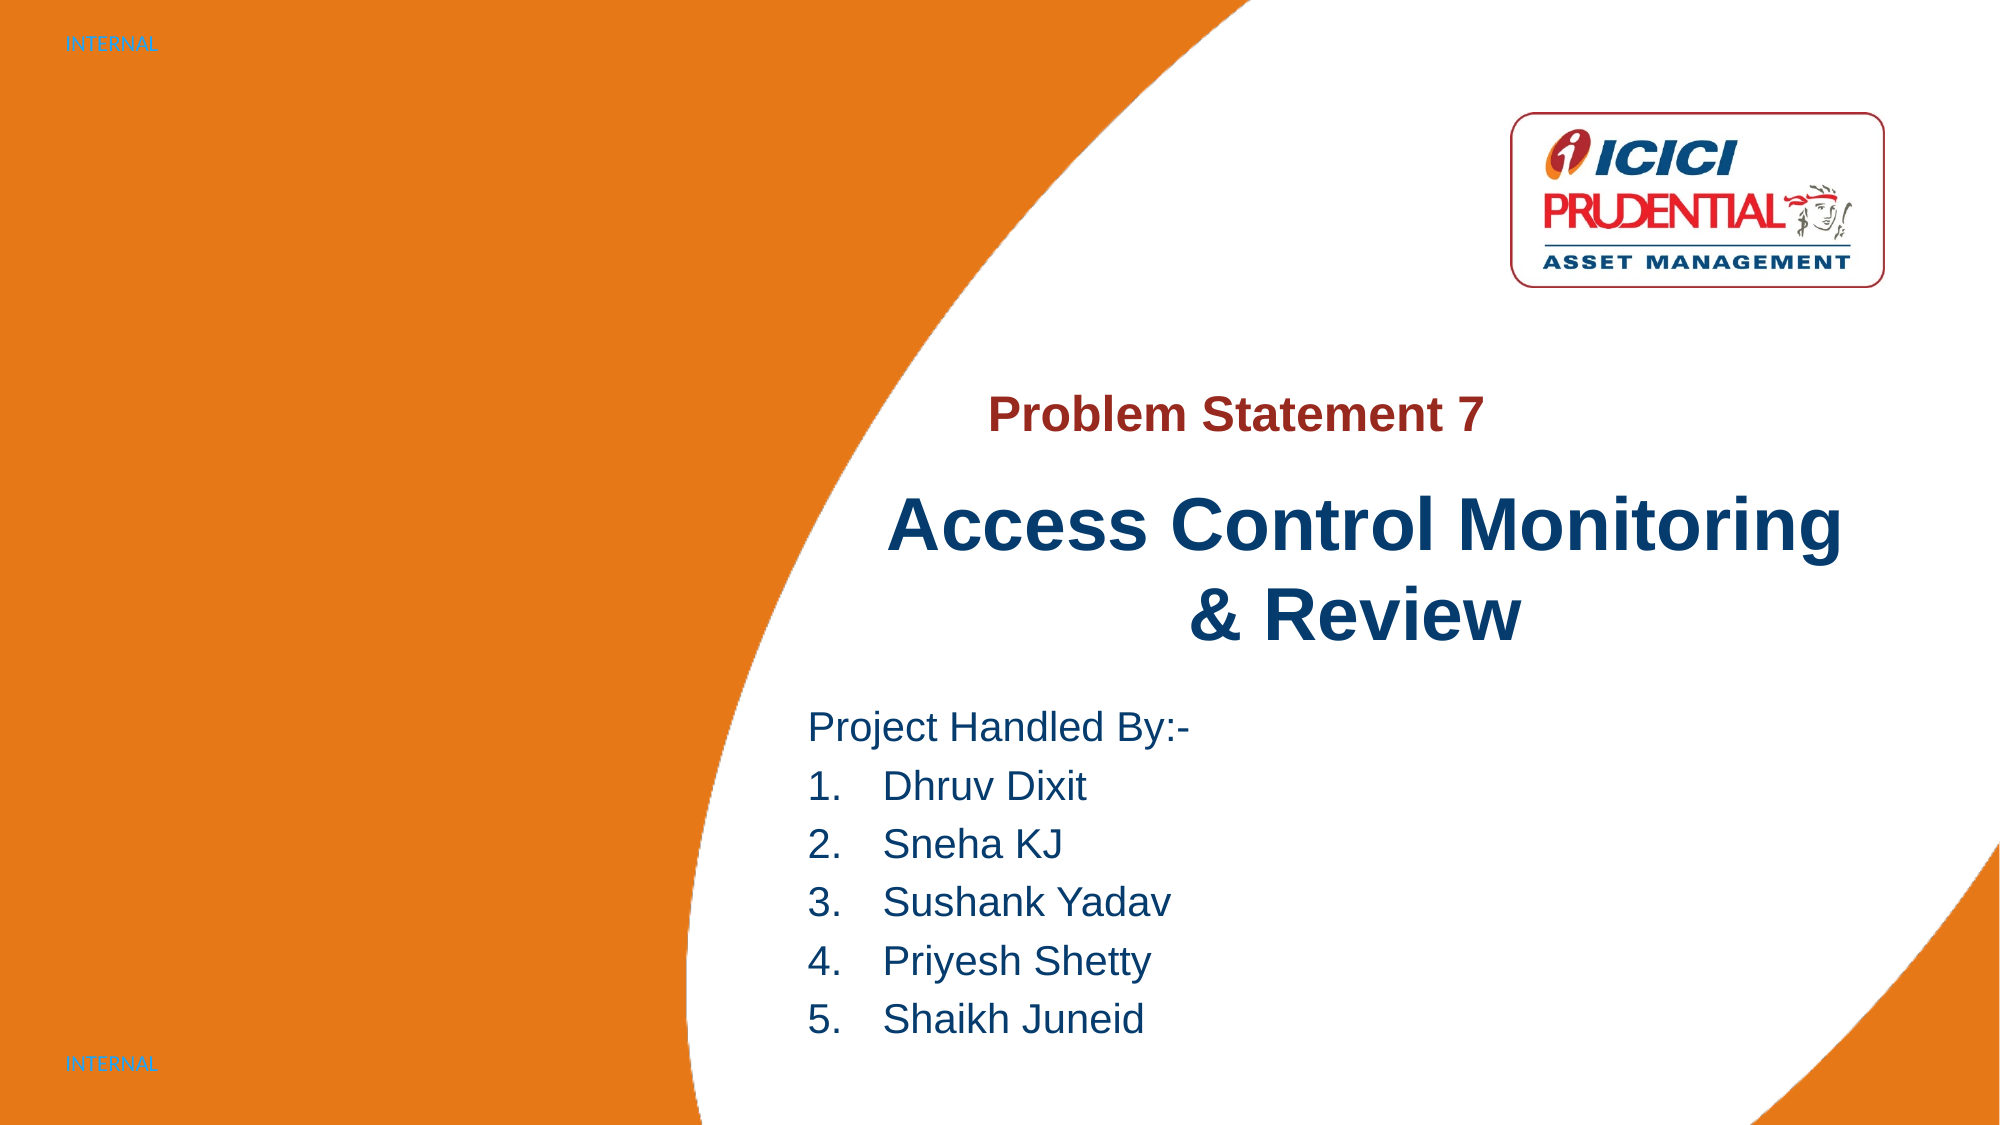

Problem Statement 7

 Access Control Monitoring
& Review
Project Handled By:-
Dhruv Dixit
Sneha KJ
Sushank Yadav
Priyesh Shetty
Shaikh Juneid